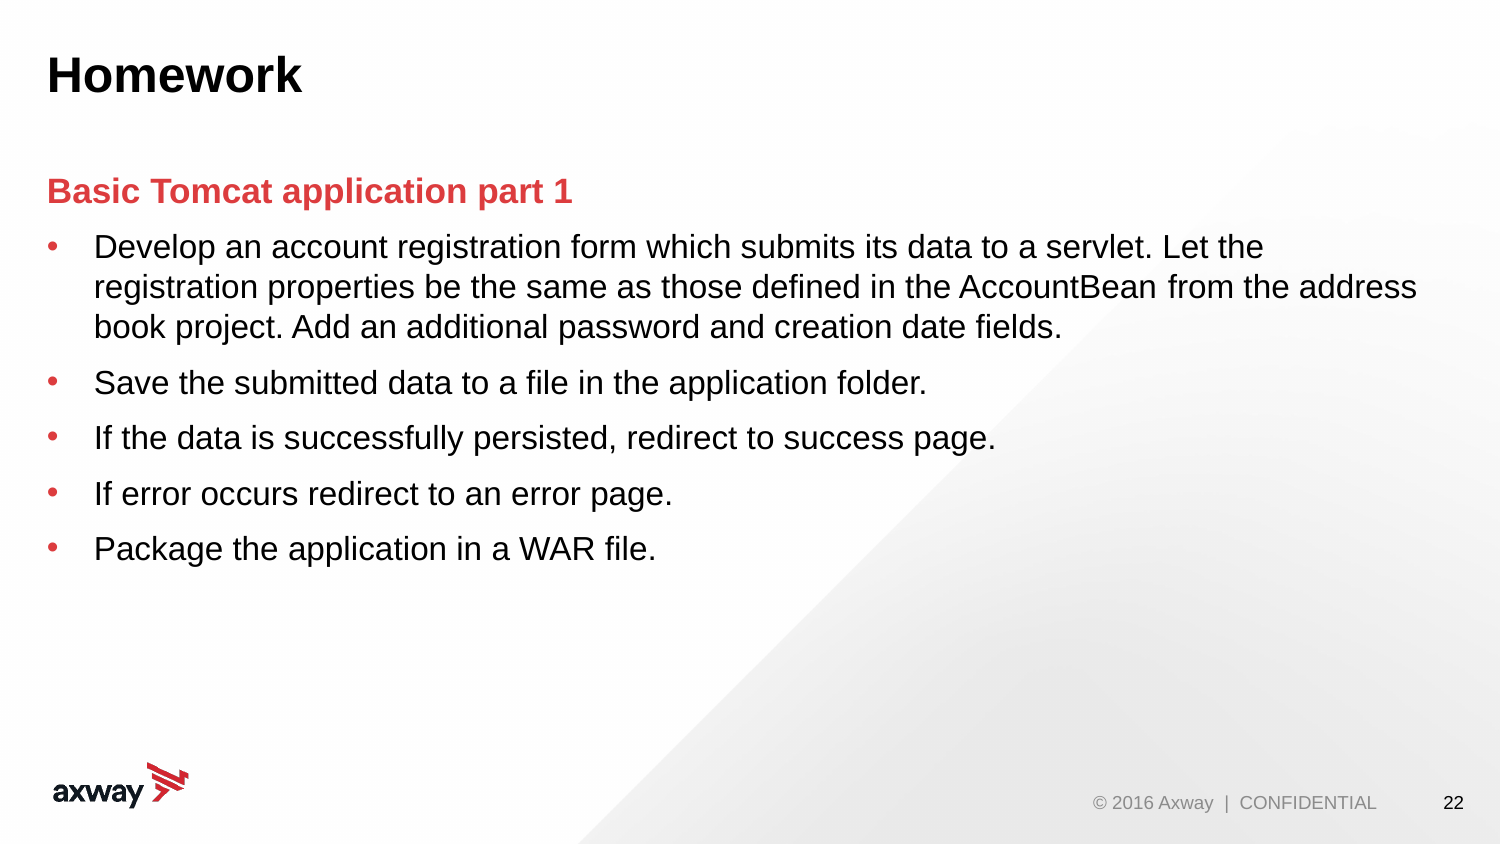

# Homework
Basic Tomcat application part 1
Develop an account registration form which submits its data to a servlet. Let the registration properties be the same as those defined in the AccountBean from the address book project. Add an additional password and creation date fields.
Save the submitted data to a file in the application folder.
If the data is successfully persisted, redirect to success page.
If error occurs redirect to an error page.
Package the application in a WAR file.
© 2016 Axway  |  CONFIDENTIAL